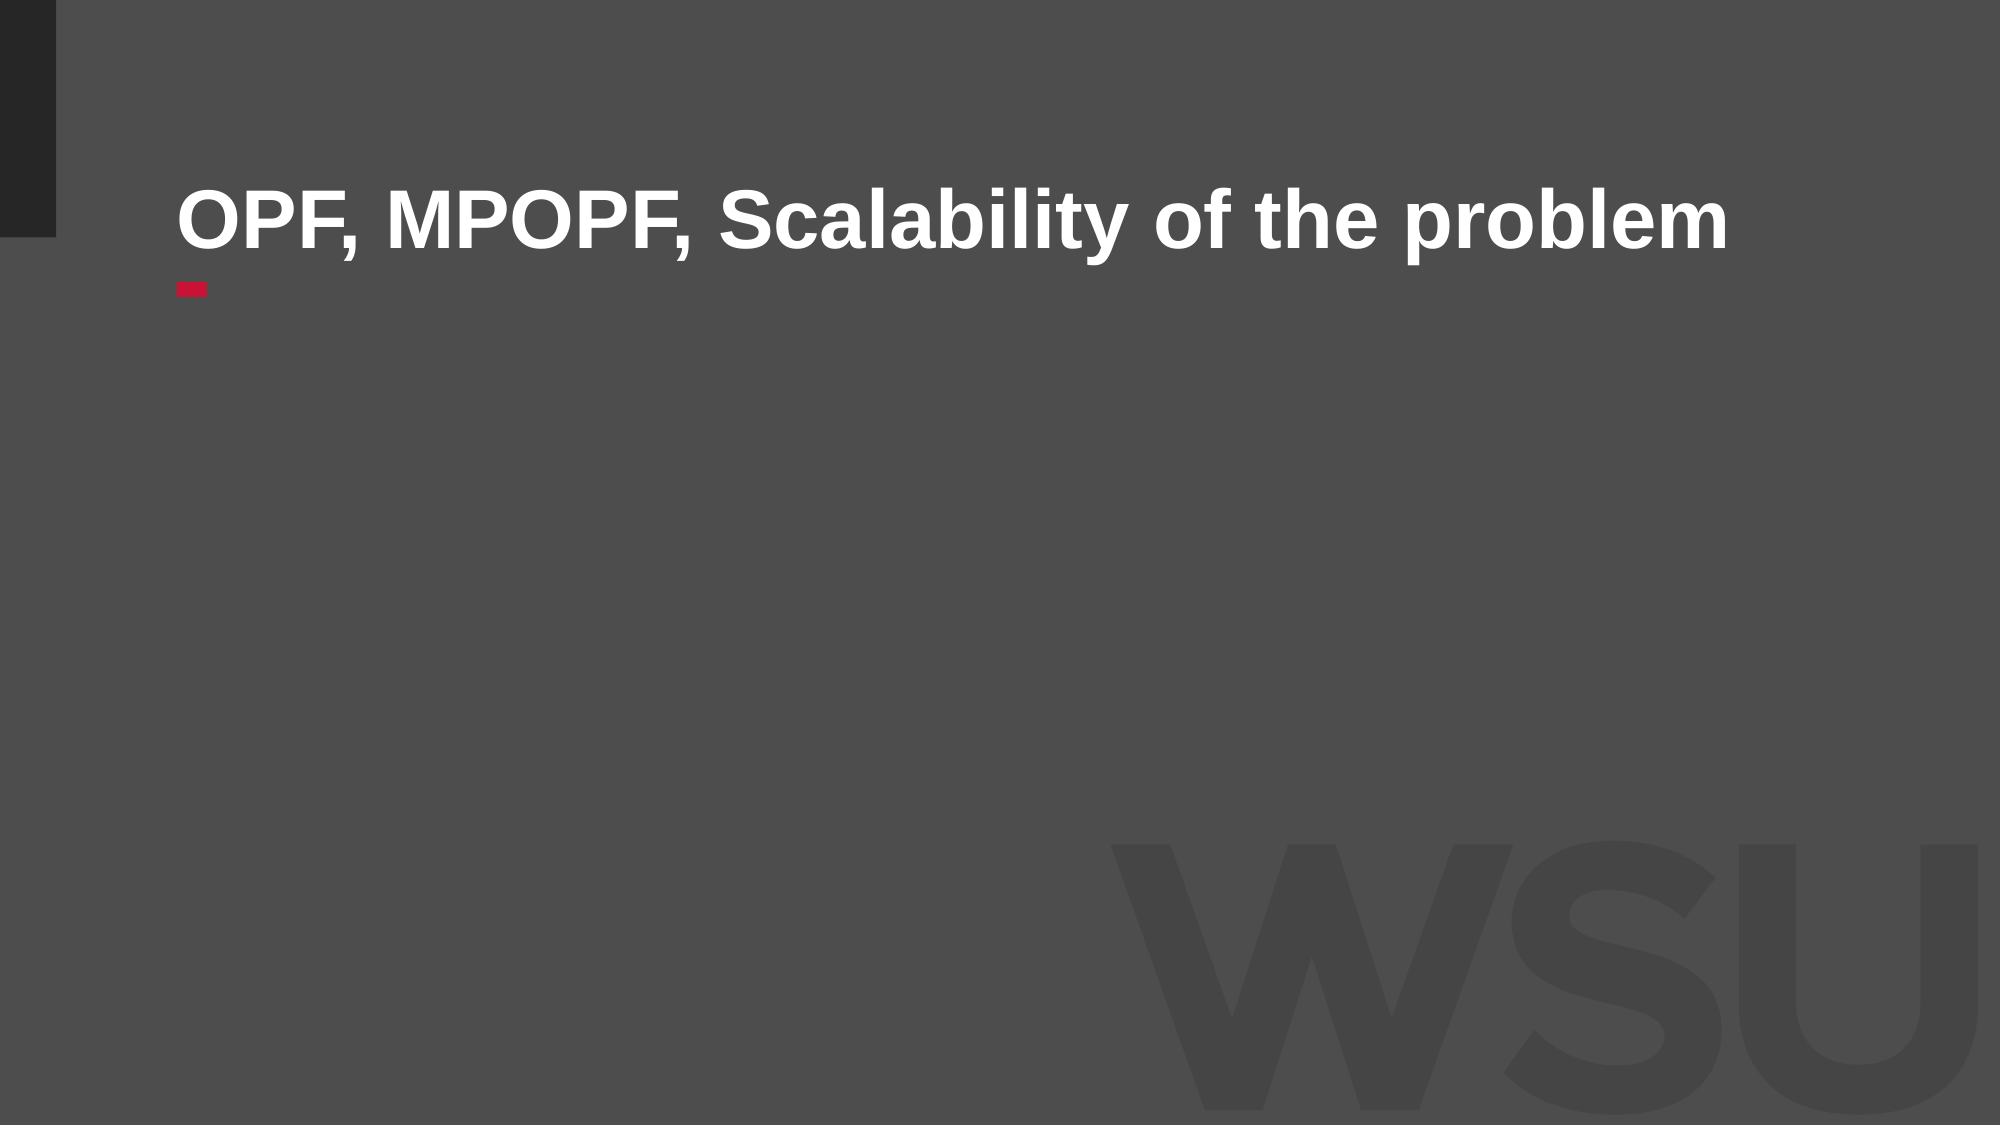

# OPF, MPOPF, Scalability of the problem